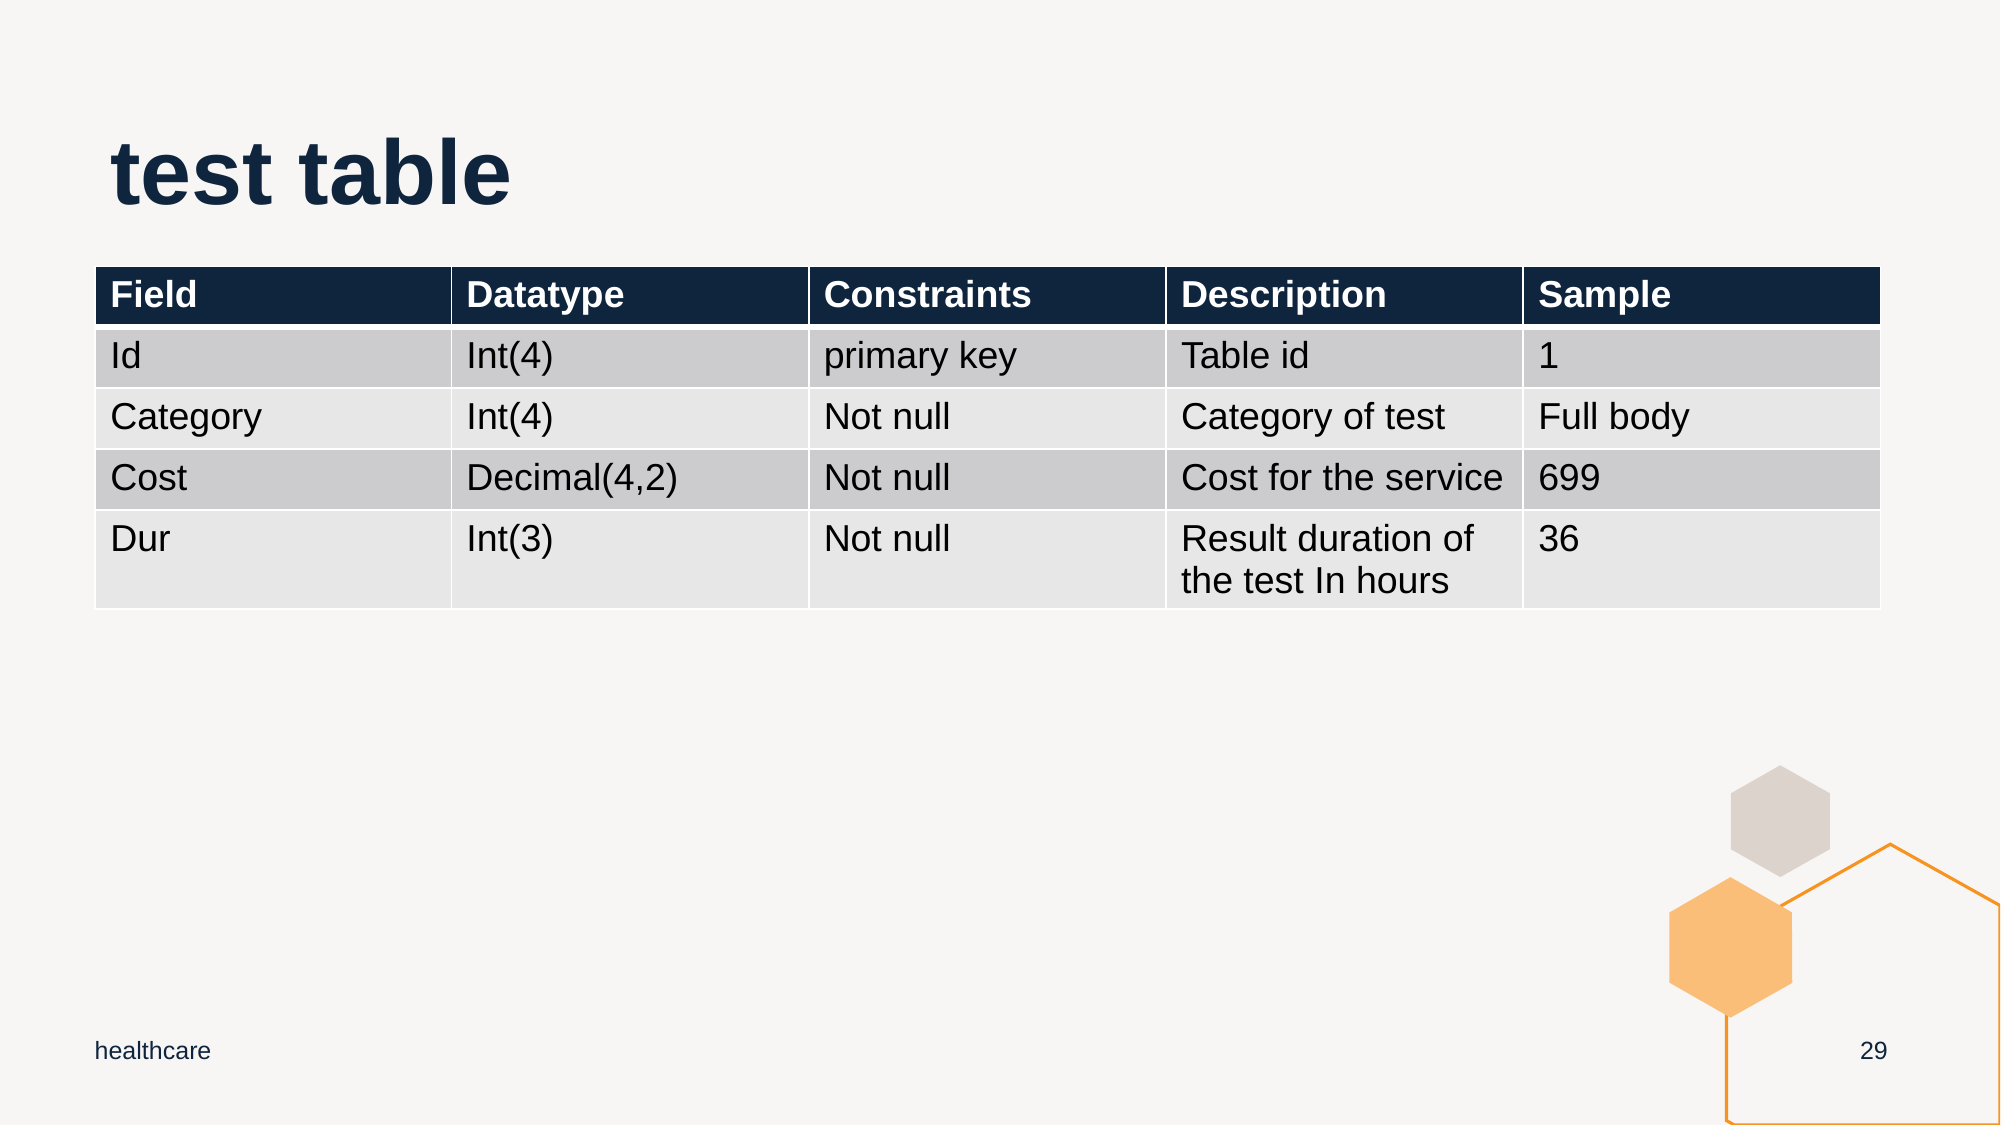

# test table
| Field | Datatype | Constraints | Description | Sample |
| --- | --- | --- | --- | --- |
| Id | Int(4) | primary key | Table id | 1 |
| Category | Int(4) | Not null | Category of test | Full body |
| Cost | Decimal(4,2) | Not null | Cost for the service | 699 |
| Dur | Int(3) | Not null | Result duration of the test In hours | 36 |
healthcare
29